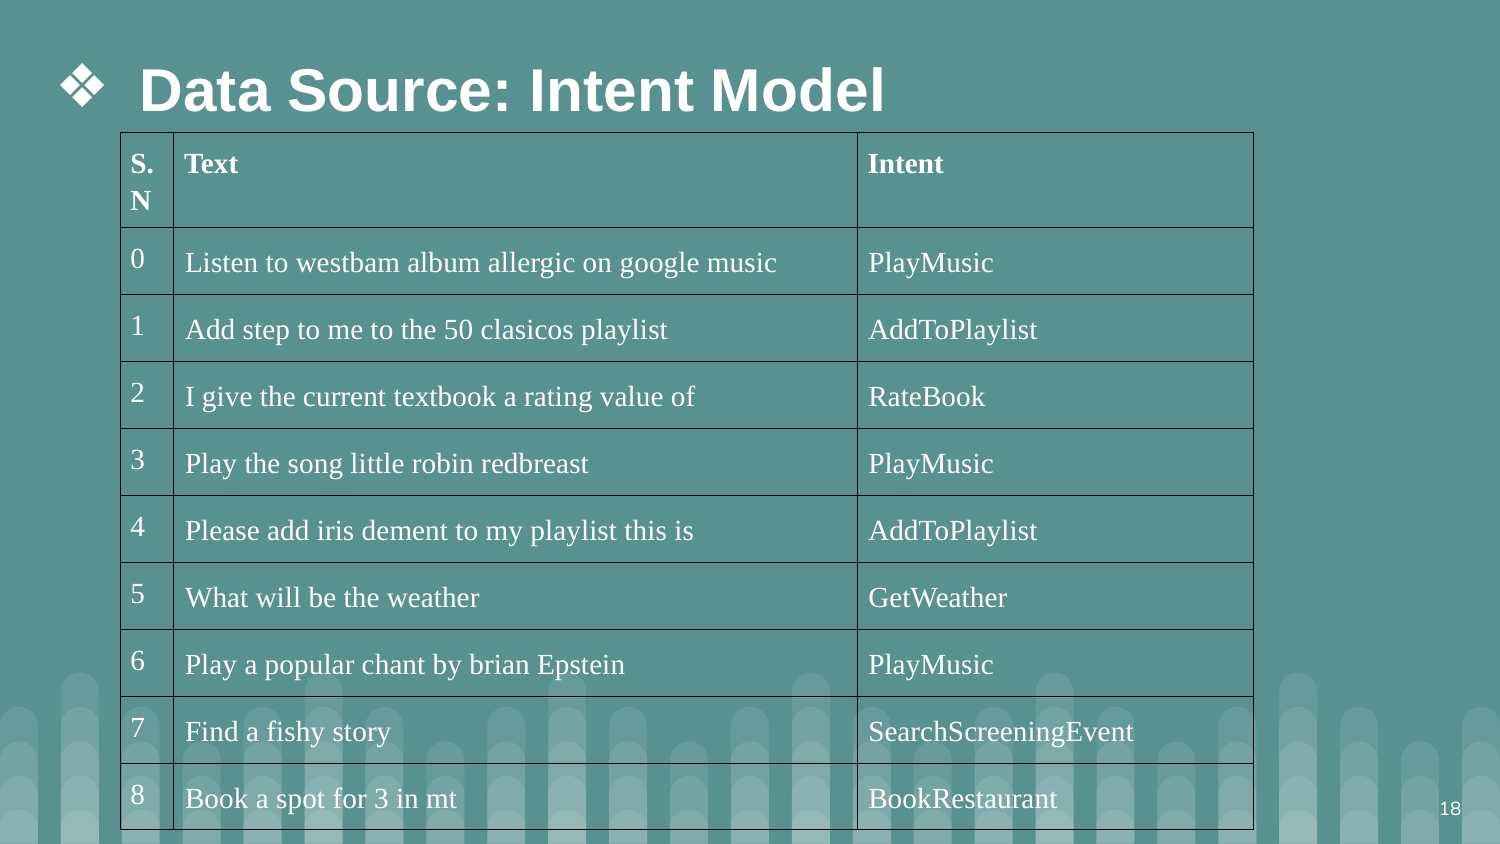

# Data Source: Intent Model
| S.N | Text | Intent |
| --- | --- | --- |
| 0 | Listen to westbam album allergic on google music | PlayMusic |
| 1 | Add step to me to the 50 clasicos playlist | AddToPlaylist |
| 2 | I give the current textbook a rating value of | RateBook |
| 3 | Play the song little robin redbreast | PlayMusic |
| 4 | Please add iris dement to my playlist this is | AddToPlaylist |
| 5 | What will be the weather | GetWeather |
| 6 | Play a popular chant by brian Epstein | PlayMusic |
| 7 | Find a fishy story | SearchScreeningEvent |
| 8 | Book a spot for 3 in mt | BookRestaurant |

18